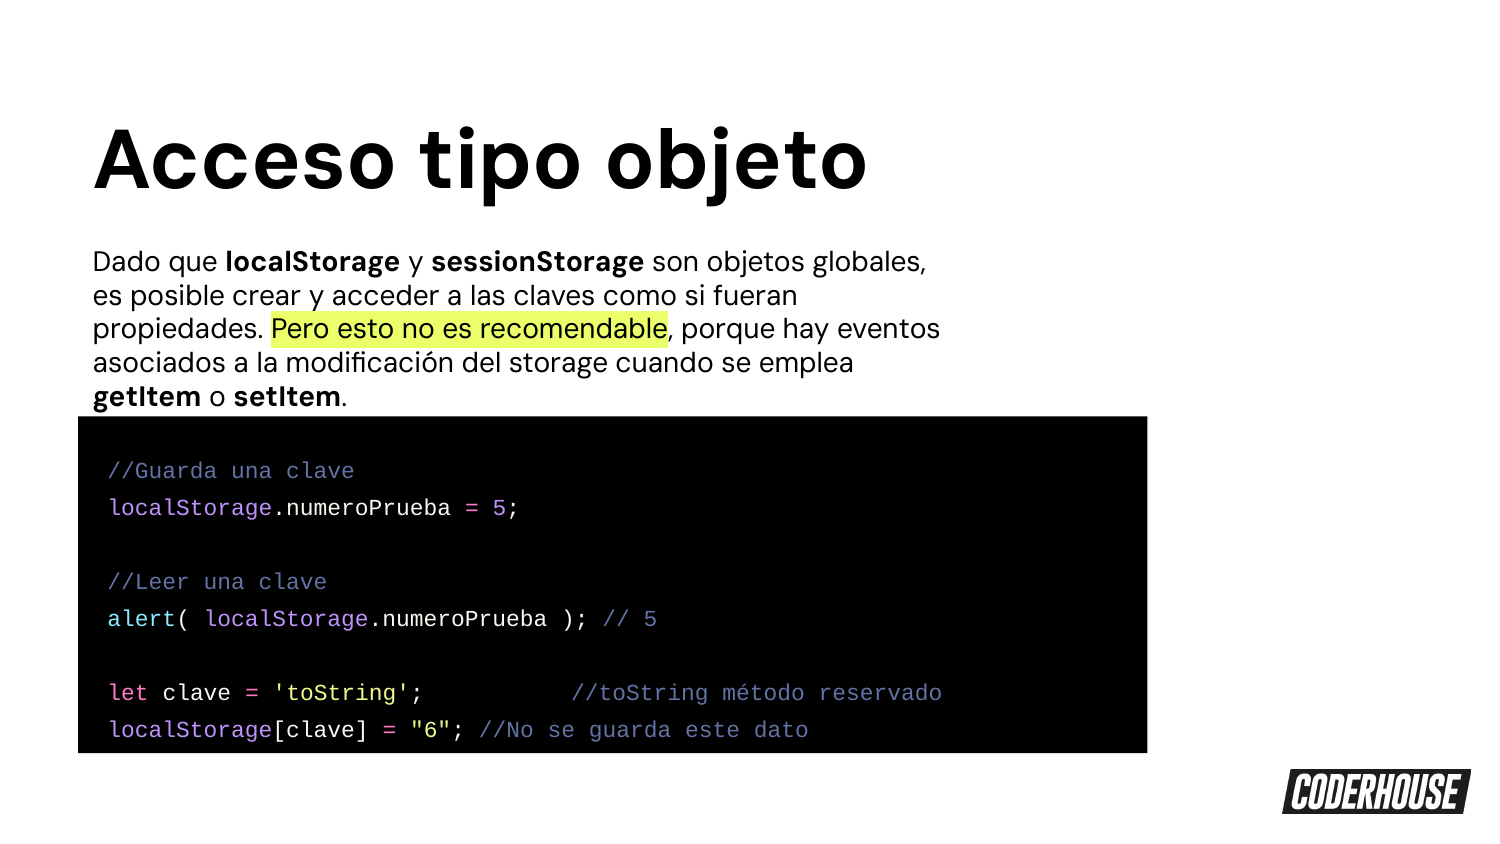

Acceso tipo objeto
Dado que localStorage y sessionStorage son objetos globales, es posible crear y acceder a las claves como si fueran propiedades. Pero esto no es recomendable, porque hay eventos asociados a la modificación del storage cuando se emplea getItem o setItem.
//Guarda una clave
localStorage.numeroPrueba = 5;

//Leer una clave
alert( localStorage.numeroPrueba ); // 5

let clave = 'toString';	 //toString método reservado
localStorage[clave] = "6"; //No se guarda este dato